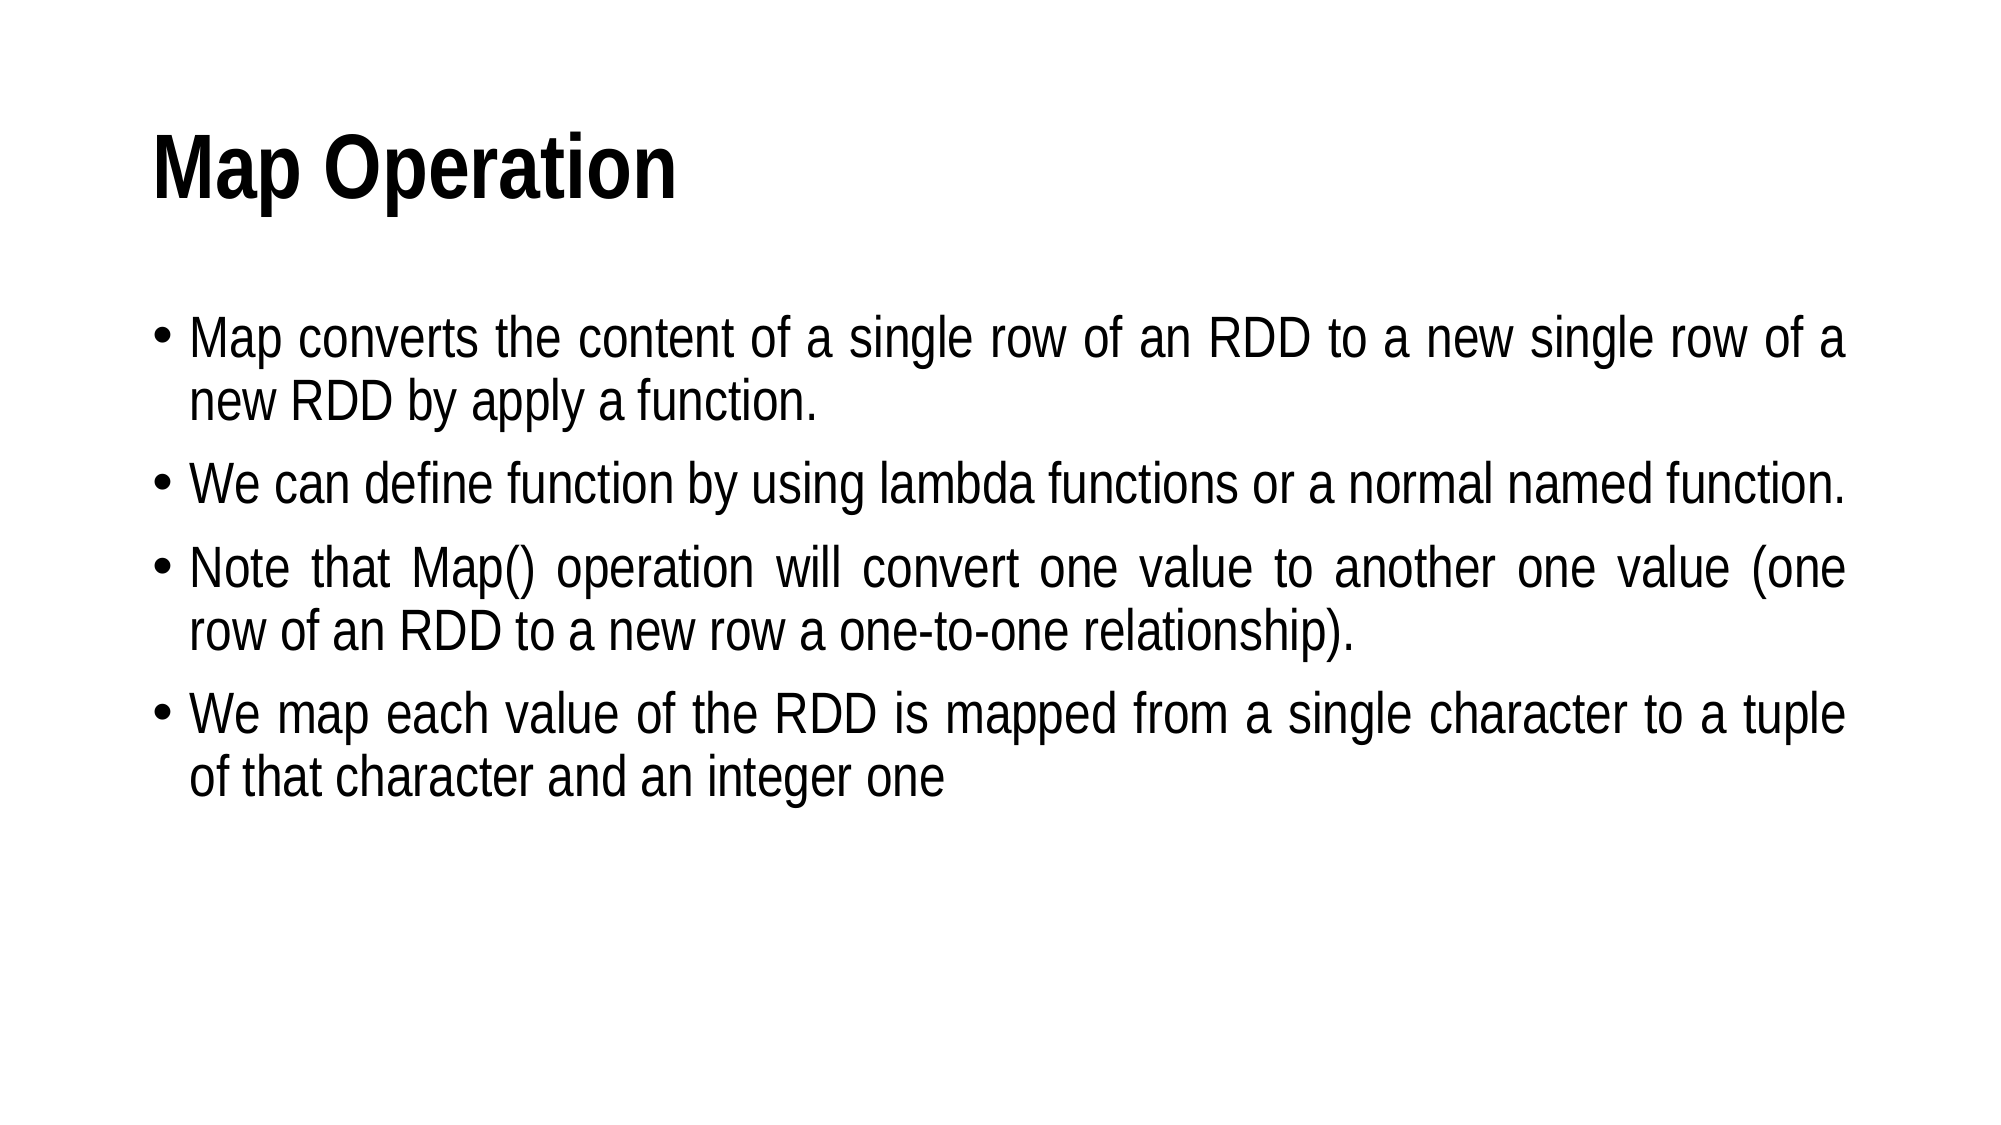

# Map Operation
Map converts the content of a single row of an RDD to a new single row of a new RDD by apply a function.
We can define function by using lambda functions or a normal named function.
Note that Map() operation will convert one value to another one value (one row of an RDD to a new row a one-to-one relationship).
We map each value of the RDD is mapped from a single character to a tuple of that character and an integer one